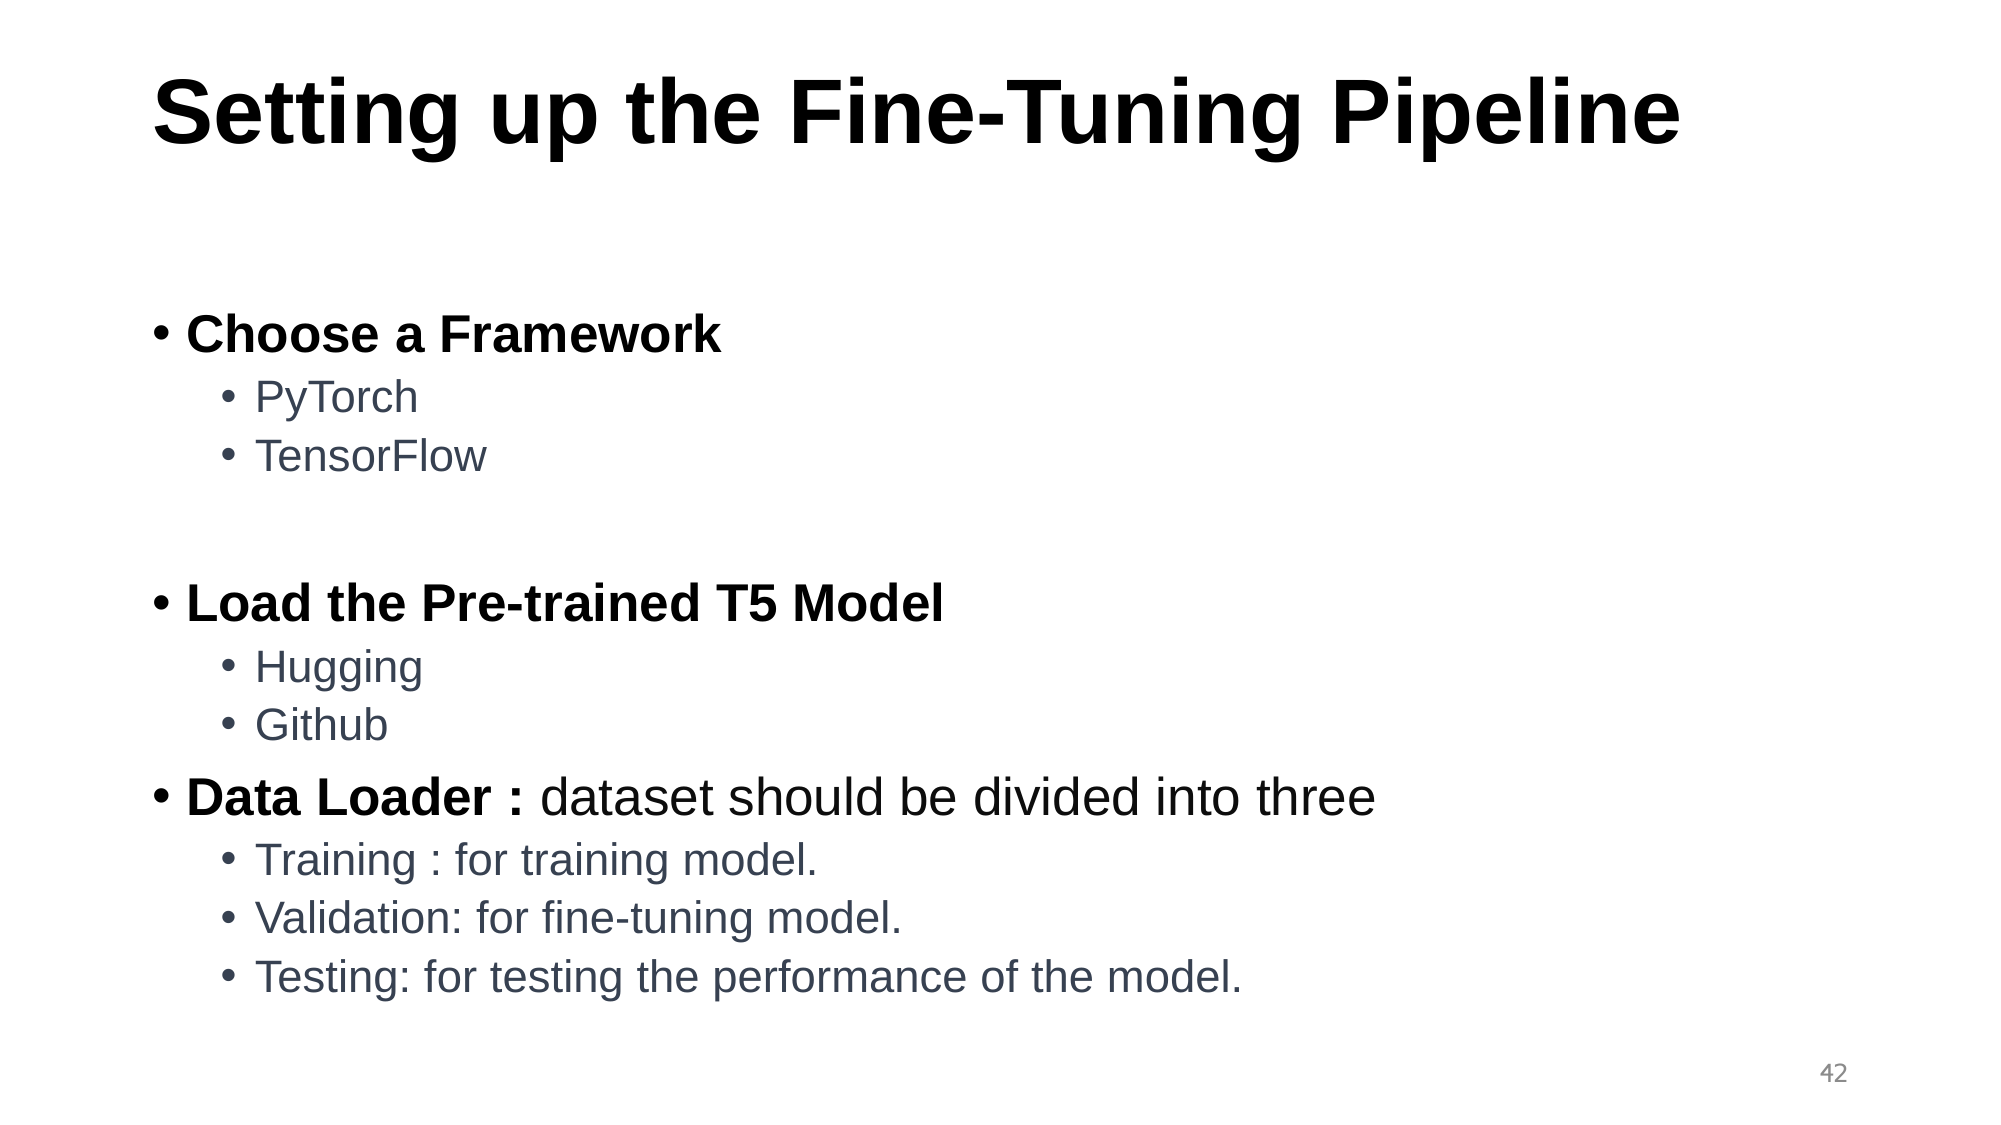

# Setting up the Fine-Tuning Pipeline
Choose a Framework
PyTorch
TensorFlow

Load the Pre-trained T5 Model
Hugging
Github
Data Loader : dataset should be divided into three
Training : for training model.
Validation: for fine-tuning model.
Testing: for testing the performance of the model.

42